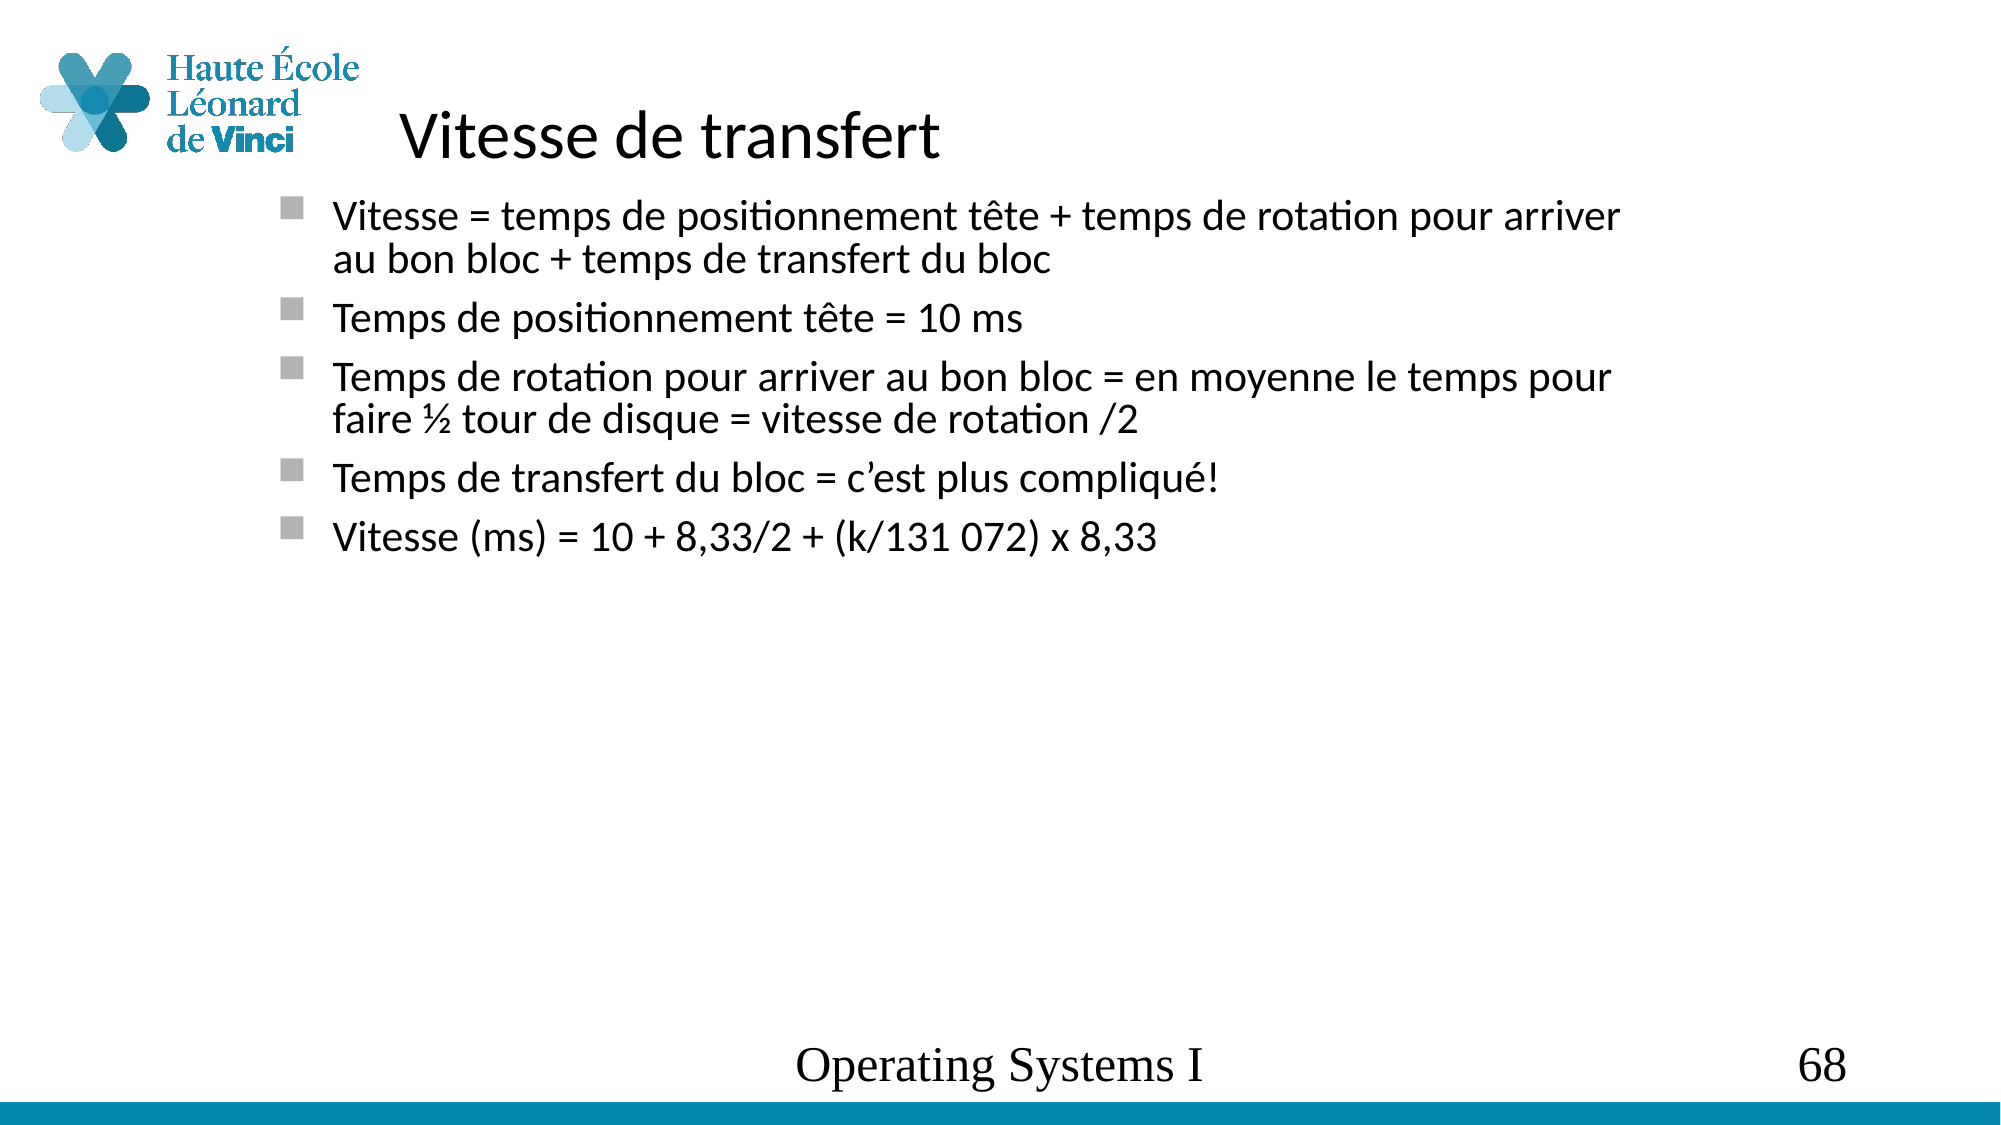

# Vitesse de transfert
Vitesse = temps de positionnement tête + temps de rotation pour arriver au bon bloc + temps de transfert du bloc
Temps de positionnement tête = 10 ms
Temps de rotation pour arriver au bon bloc = en moyenne le temps pour faire ½ tour de disque = vitesse de rotation /2
Temps de transfert du bloc = c’est plus compliqué!
Vitesse (ms) = 10 + 8,33/2 + (k/131 072) x 8,33
Operating Systems I
68